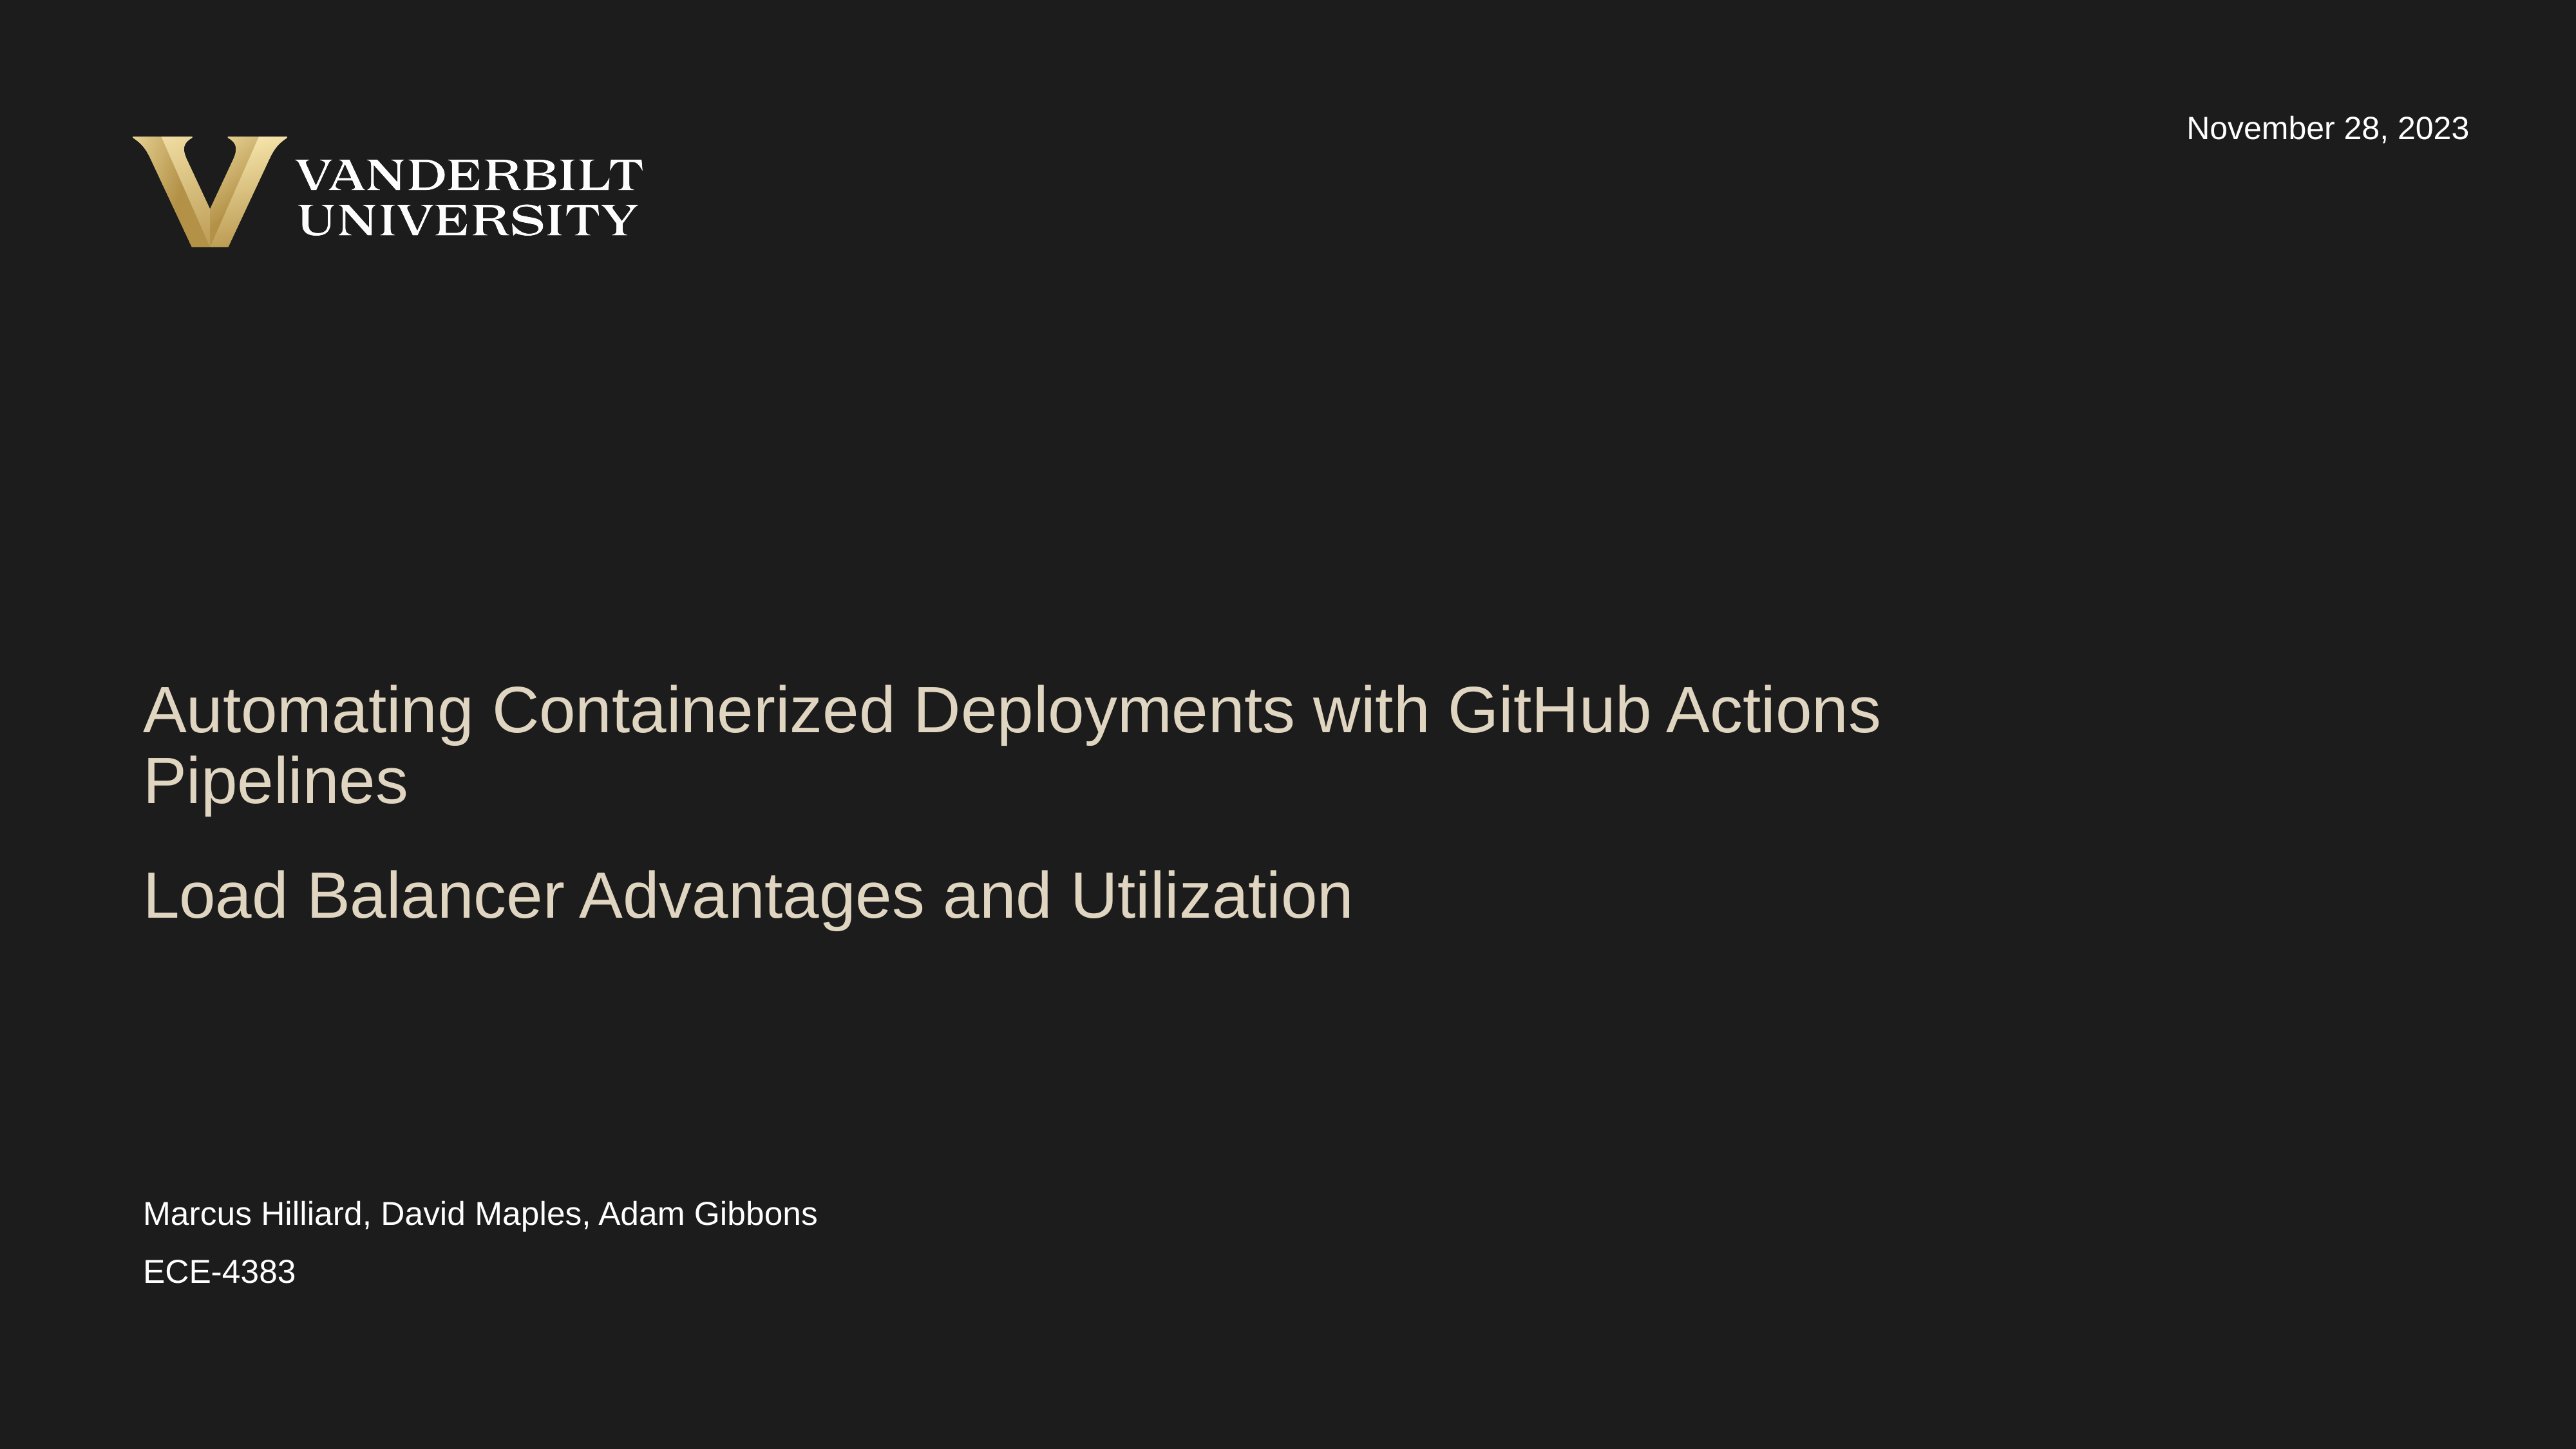

November 28, 2023
# Automating Containerized Deployments with GitHub Actions Pipelines

Load Balancer Advantages and Utilization
Marcus Hilliard, David Maples, Adam Gibbons
ECE-4383